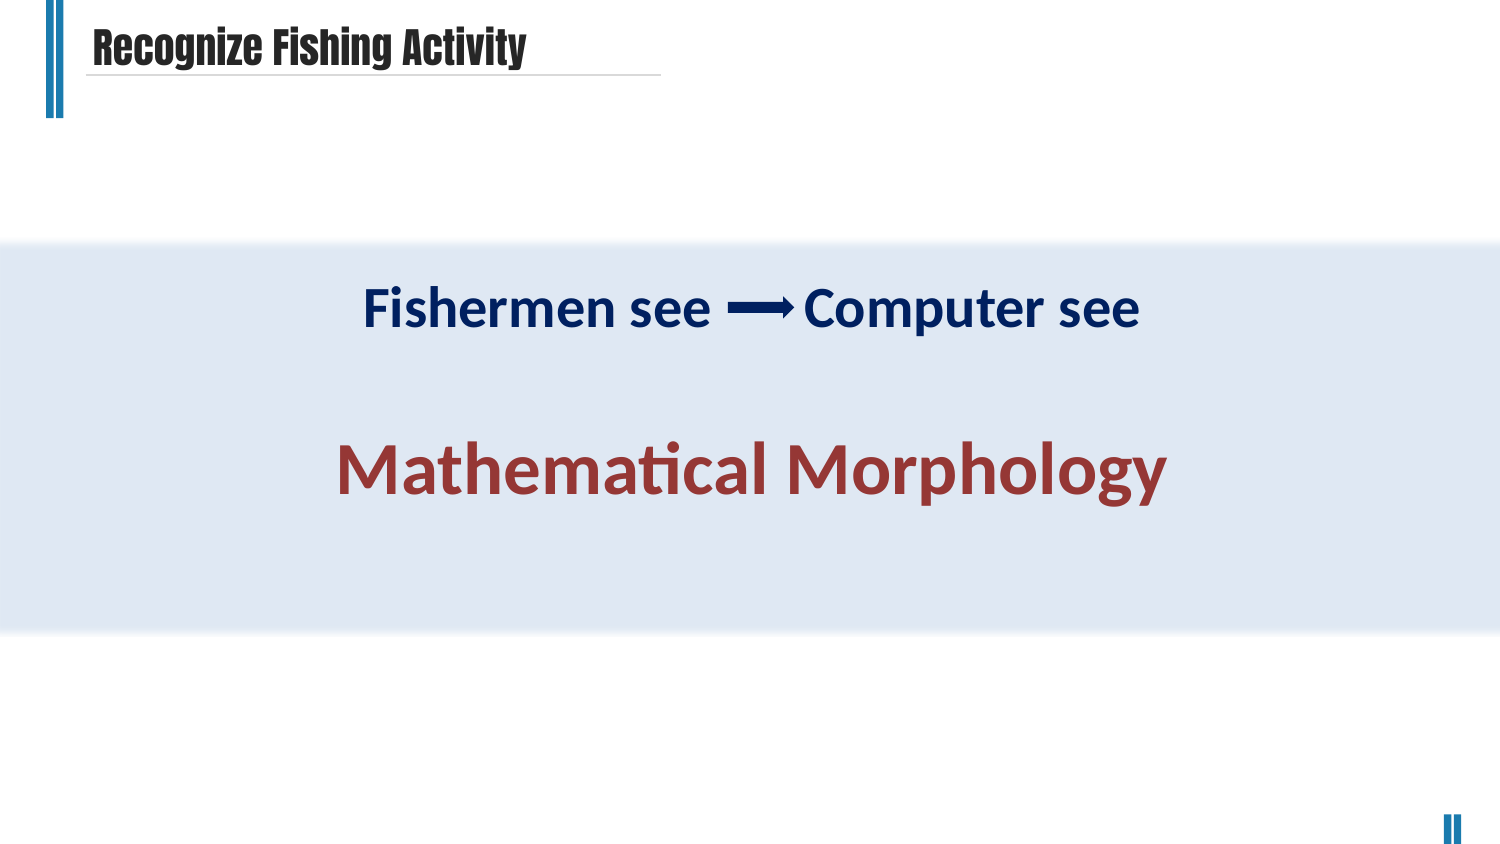

Recognize Fishing Activity

Fishermen see       Computer see

Mathematical Morphology